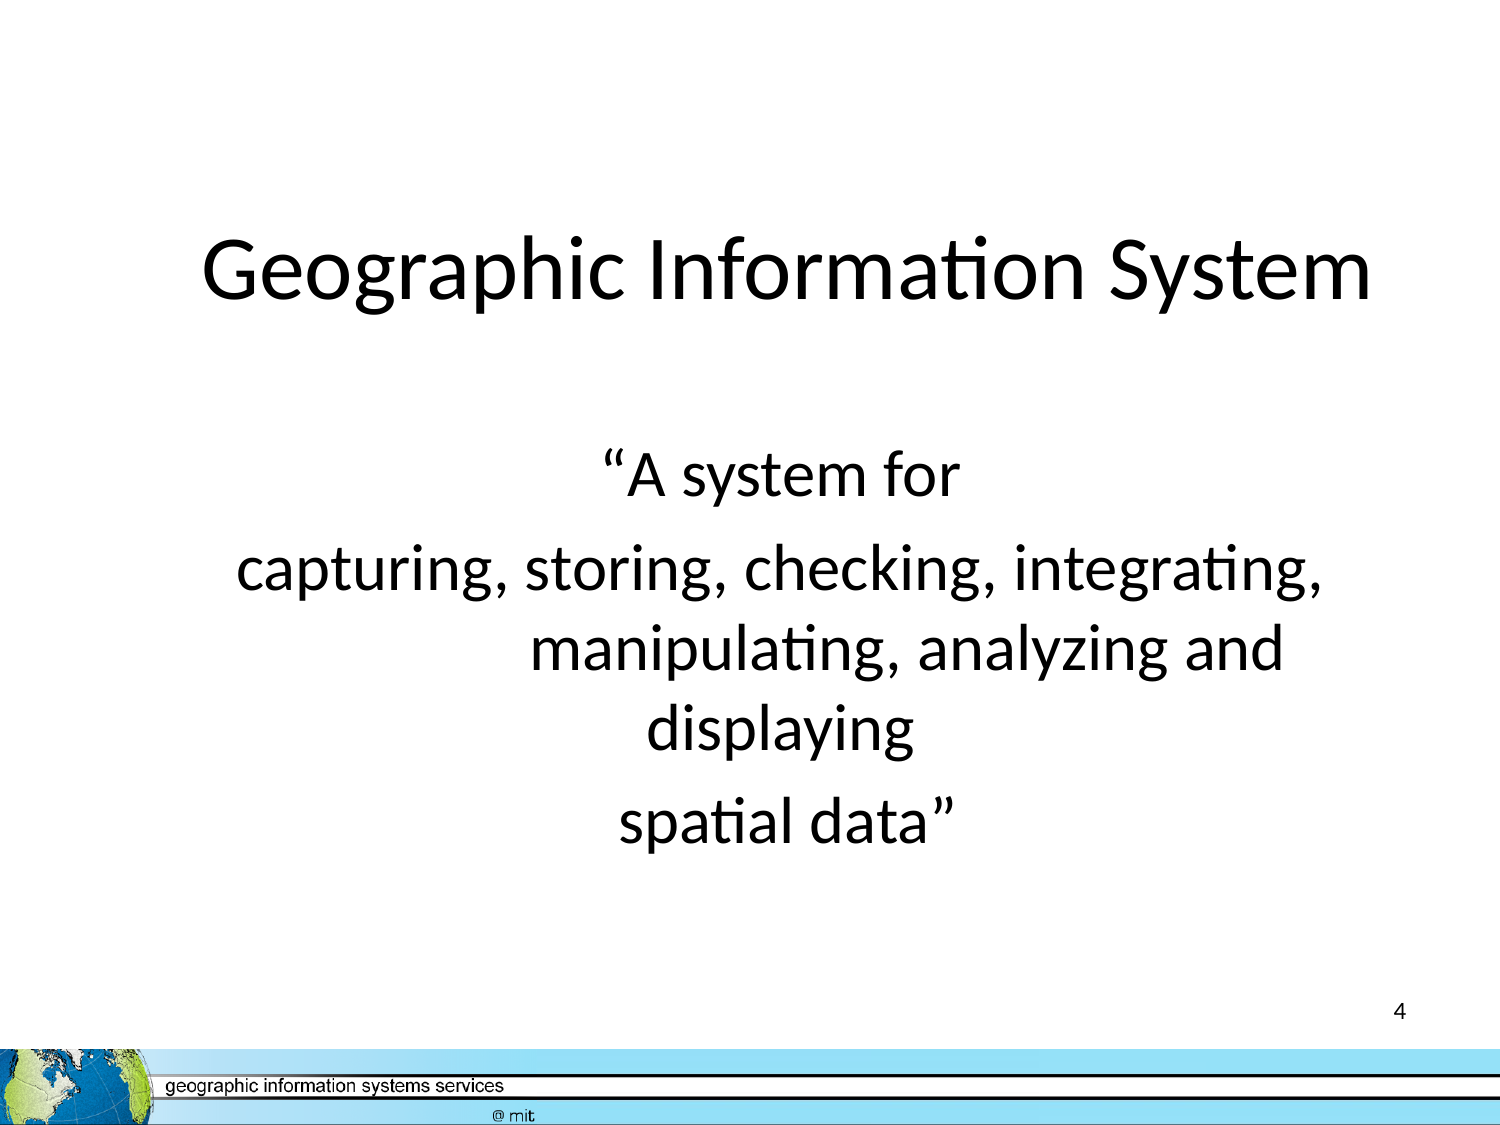

# Geographic Information System
“A system for
capturing, storing, checking, integrating,                  manipulating, analyzing and displaying
spatial data”

4